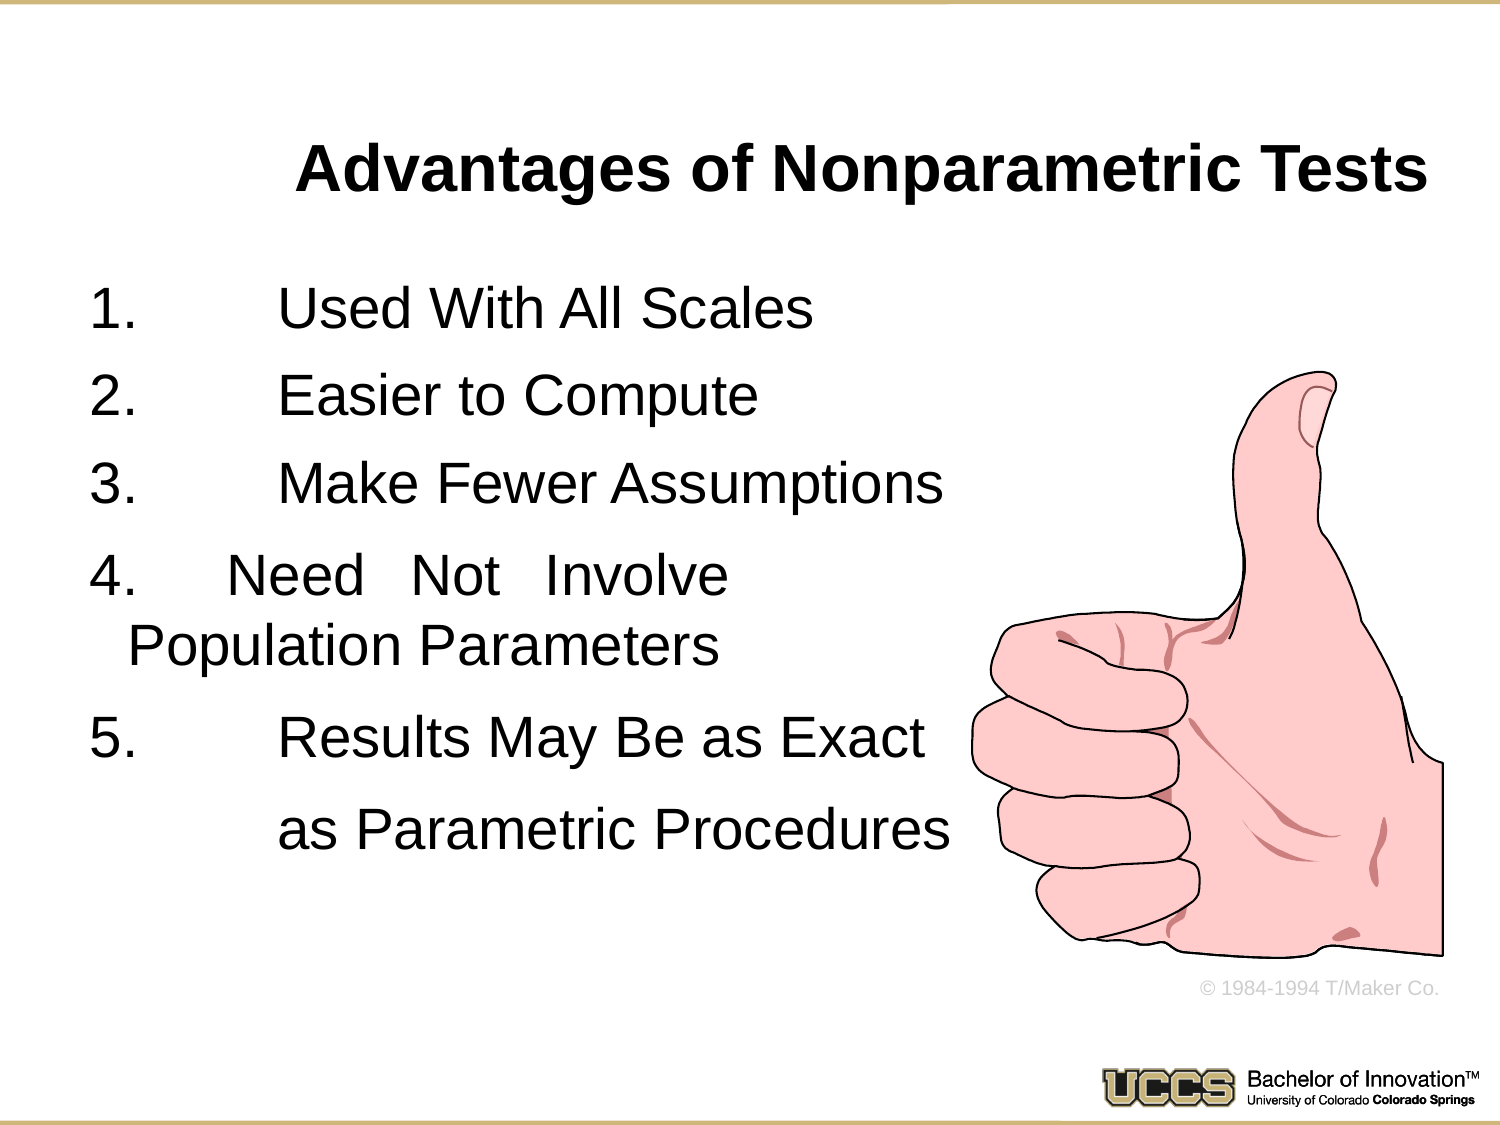

Advantages of Nonparametric Tests
1.	Used With All Scales
2.	Easier to Compute
3.	Make Fewer Assumptions
4.  Need Not Involve 		Population Parameters
5.	Results May Be as Exact
		as Parametric Procedures

© 1984-1994 T/Maker Co.